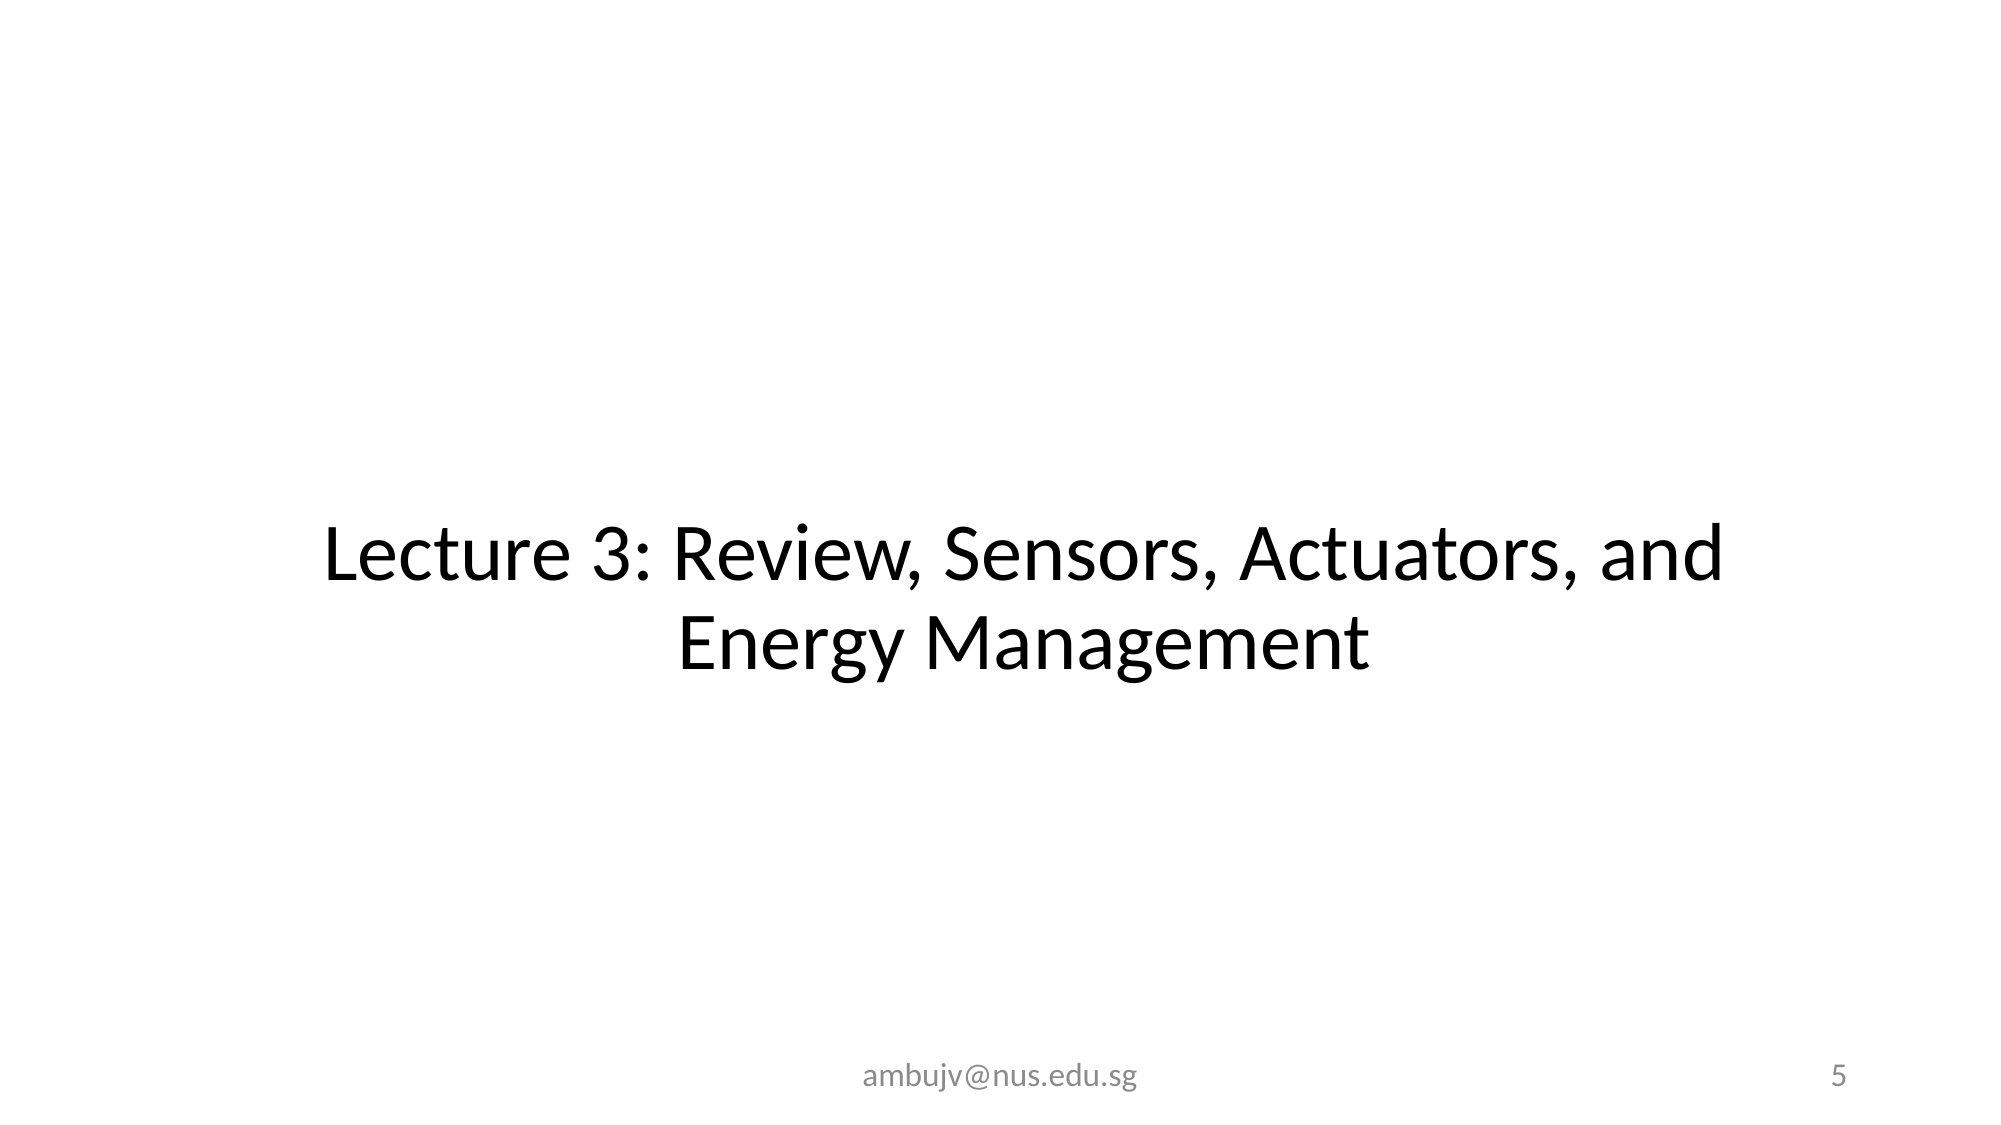

Lecture 3: Review, Sensors, Actuators, and Energy Management

ambujv@nus.edu.sg
5